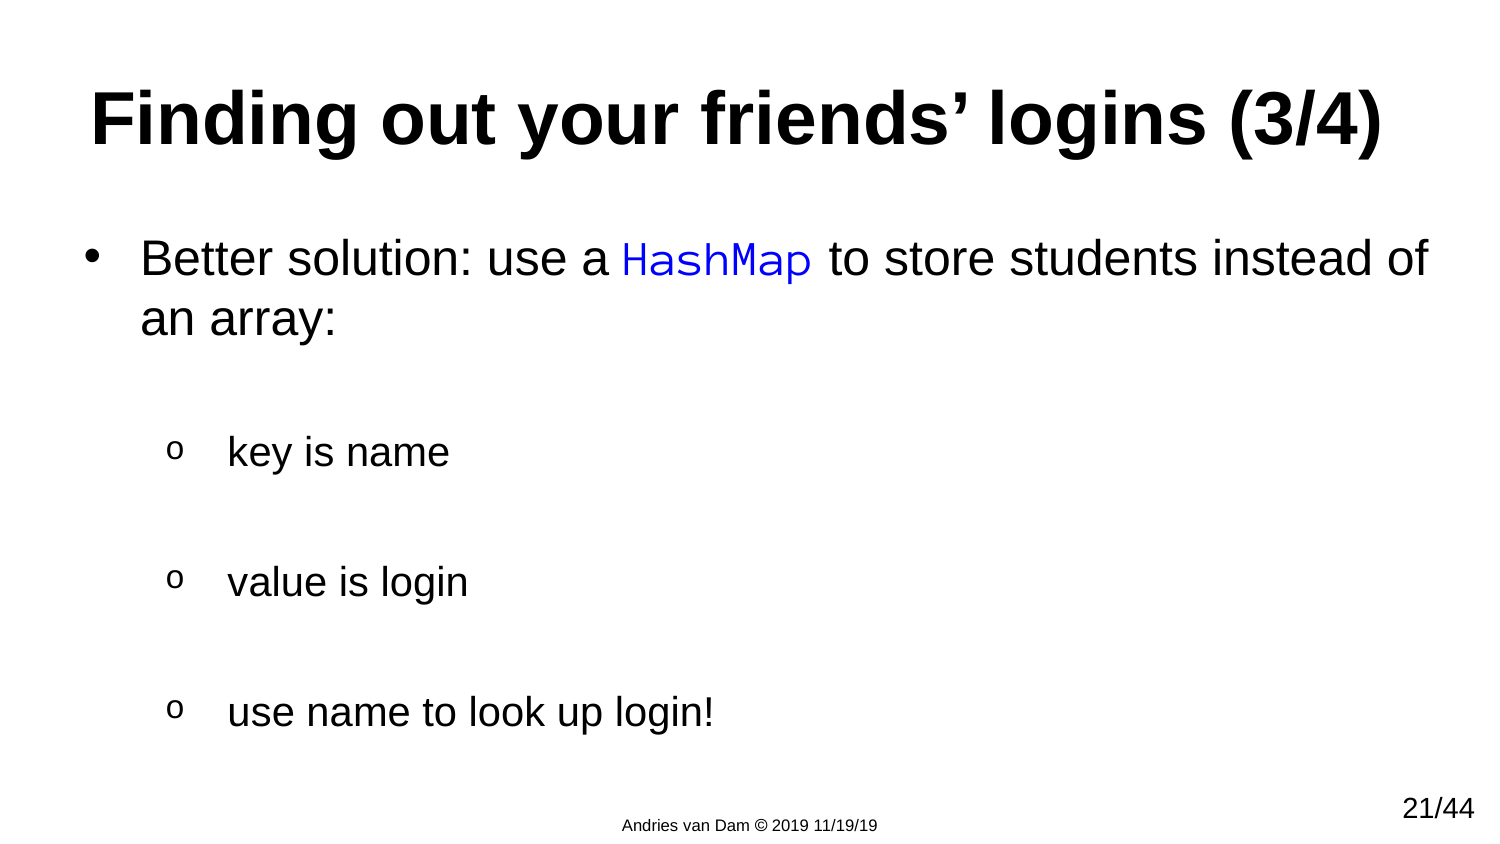

# Finding out your friends’ logins (3/4)
Better solution: use a HashMap to store students instead of an array:

key is name

value is login

use name to look up login!